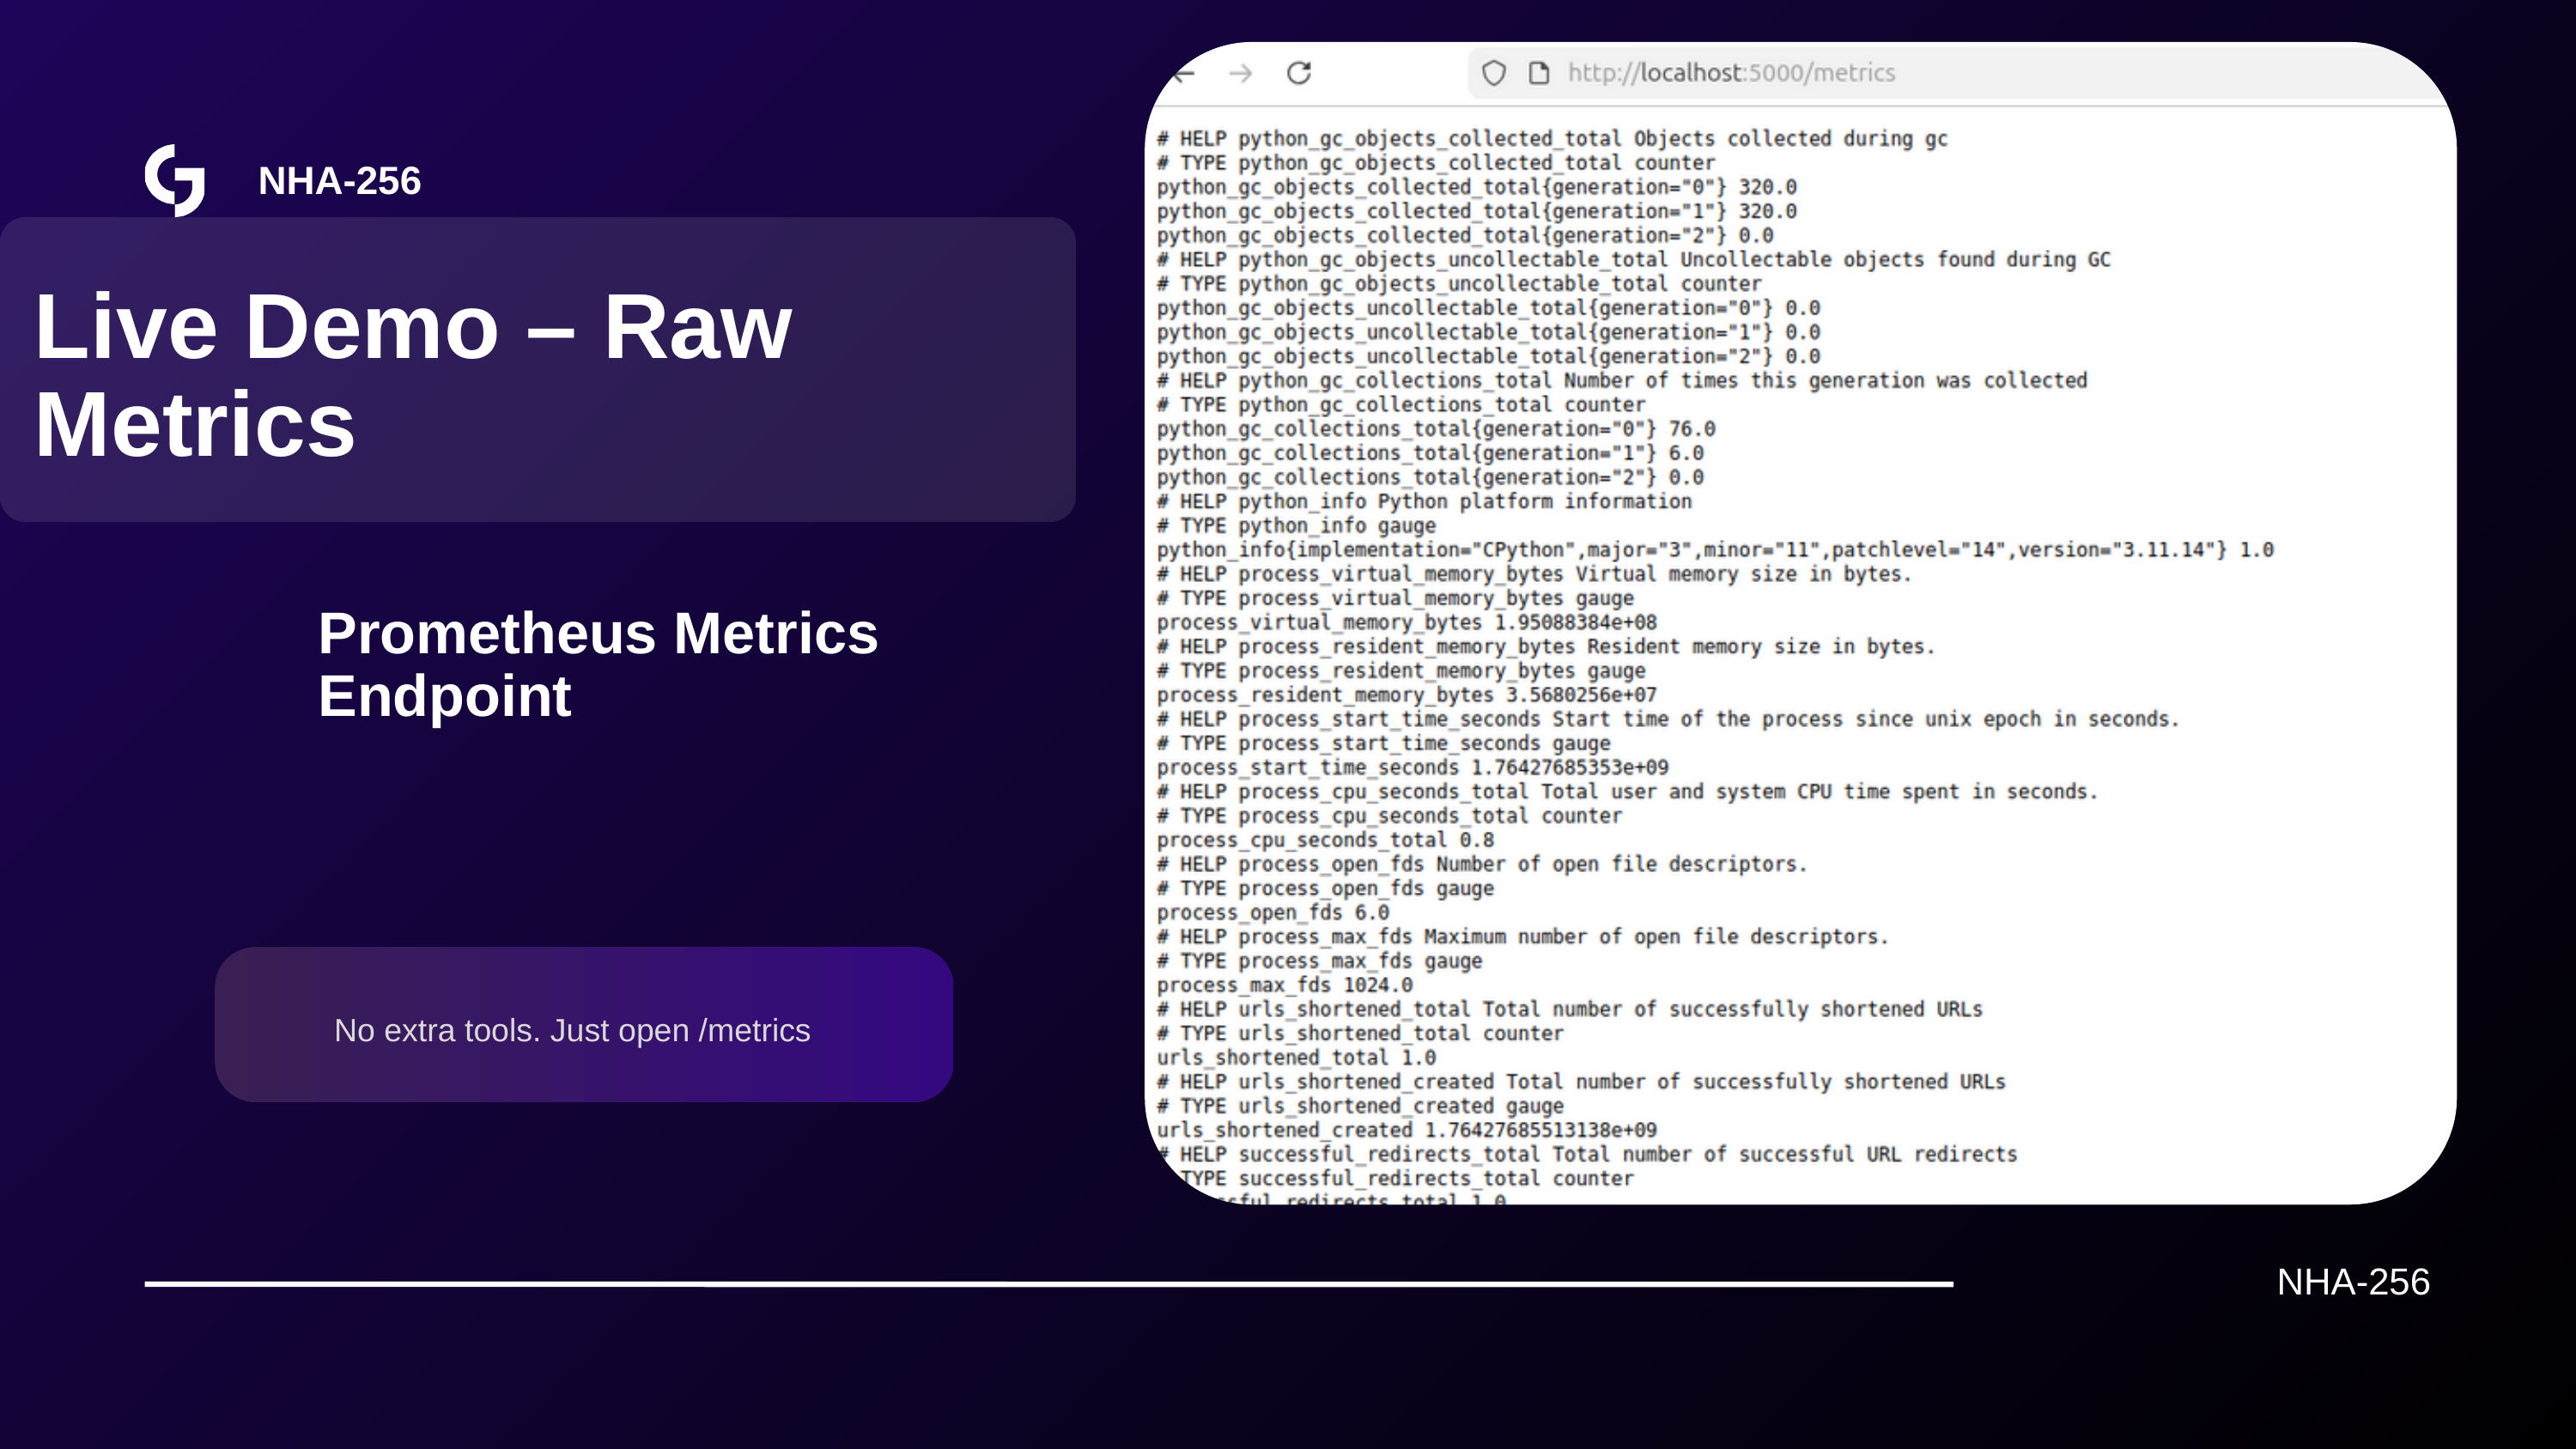

NHA-256

Live Demo – Raw Metrics
Prometheus Metrics Endpoint

No extra tools. Just open /metrics
NHA-256